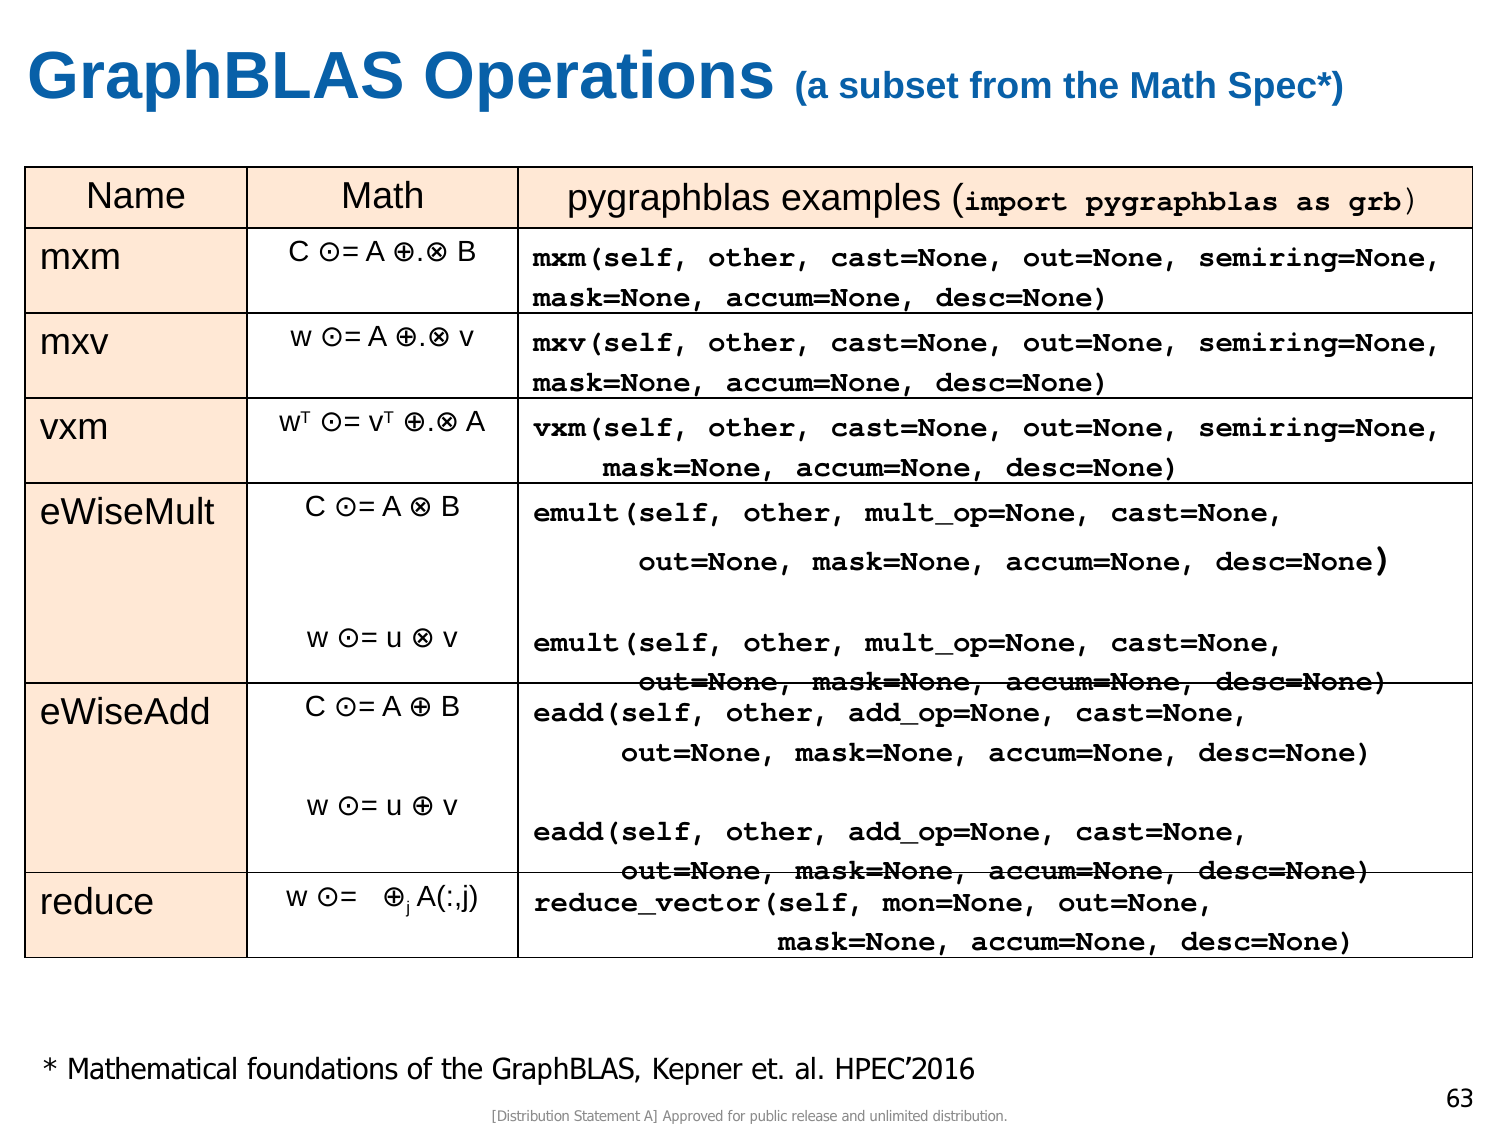

# GraphBLAS Operations (a subset from the Math Spec*)
| Name | Math | pygraphblas examples (import pygraphblas as grb) |
| --- | --- | --- |
| mxm | C ⊙= A ⊕.⊗ B | mxm(self, other, cast=None, out=None, semiring=None, mask=None, accum=None, desc=None) |
| mxv | w ⊙= A ⊕.⊗ v | mxv(self, other, cast=None, out=None, semiring=None, mask=None, accum=None, desc=None) |
| vxm | wT ⊙= vT ⊕.⊗ A | vxm(self, other, cast=None, out=None, semiring=None, mask=None, accum=None, desc=None) |
| eWiseMult | C ⊙= A ⊗ B w ⊙= u ⊗ v | emult(self, other, mult\_op=None, cast=None, out=None, mask=None, accum=None, desc=None) emult(self, other, mult\_op=None, cast=None, out=None, mask=None, accum=None, desc=None) |
| eWiseAdd | C ⊙= A ⊕ B w ⊙= u ⊕ v | eadd(self, other, add\_op=None, cast=None, out=None, mask=None, accum=None, desc=None) eadd(self, other, add\_op=None, cast=None, out=None, mask=None, accum=None, desc=None) |
| reduce | w ⊙= ⊕j A(:,j) | reduce\_vector(self, mon=None, out=None, mask=None, accum=None, desc=None) |
* Mathematical foundations of the GraphBLAS, Kepner et. al. HPEC’2016
63